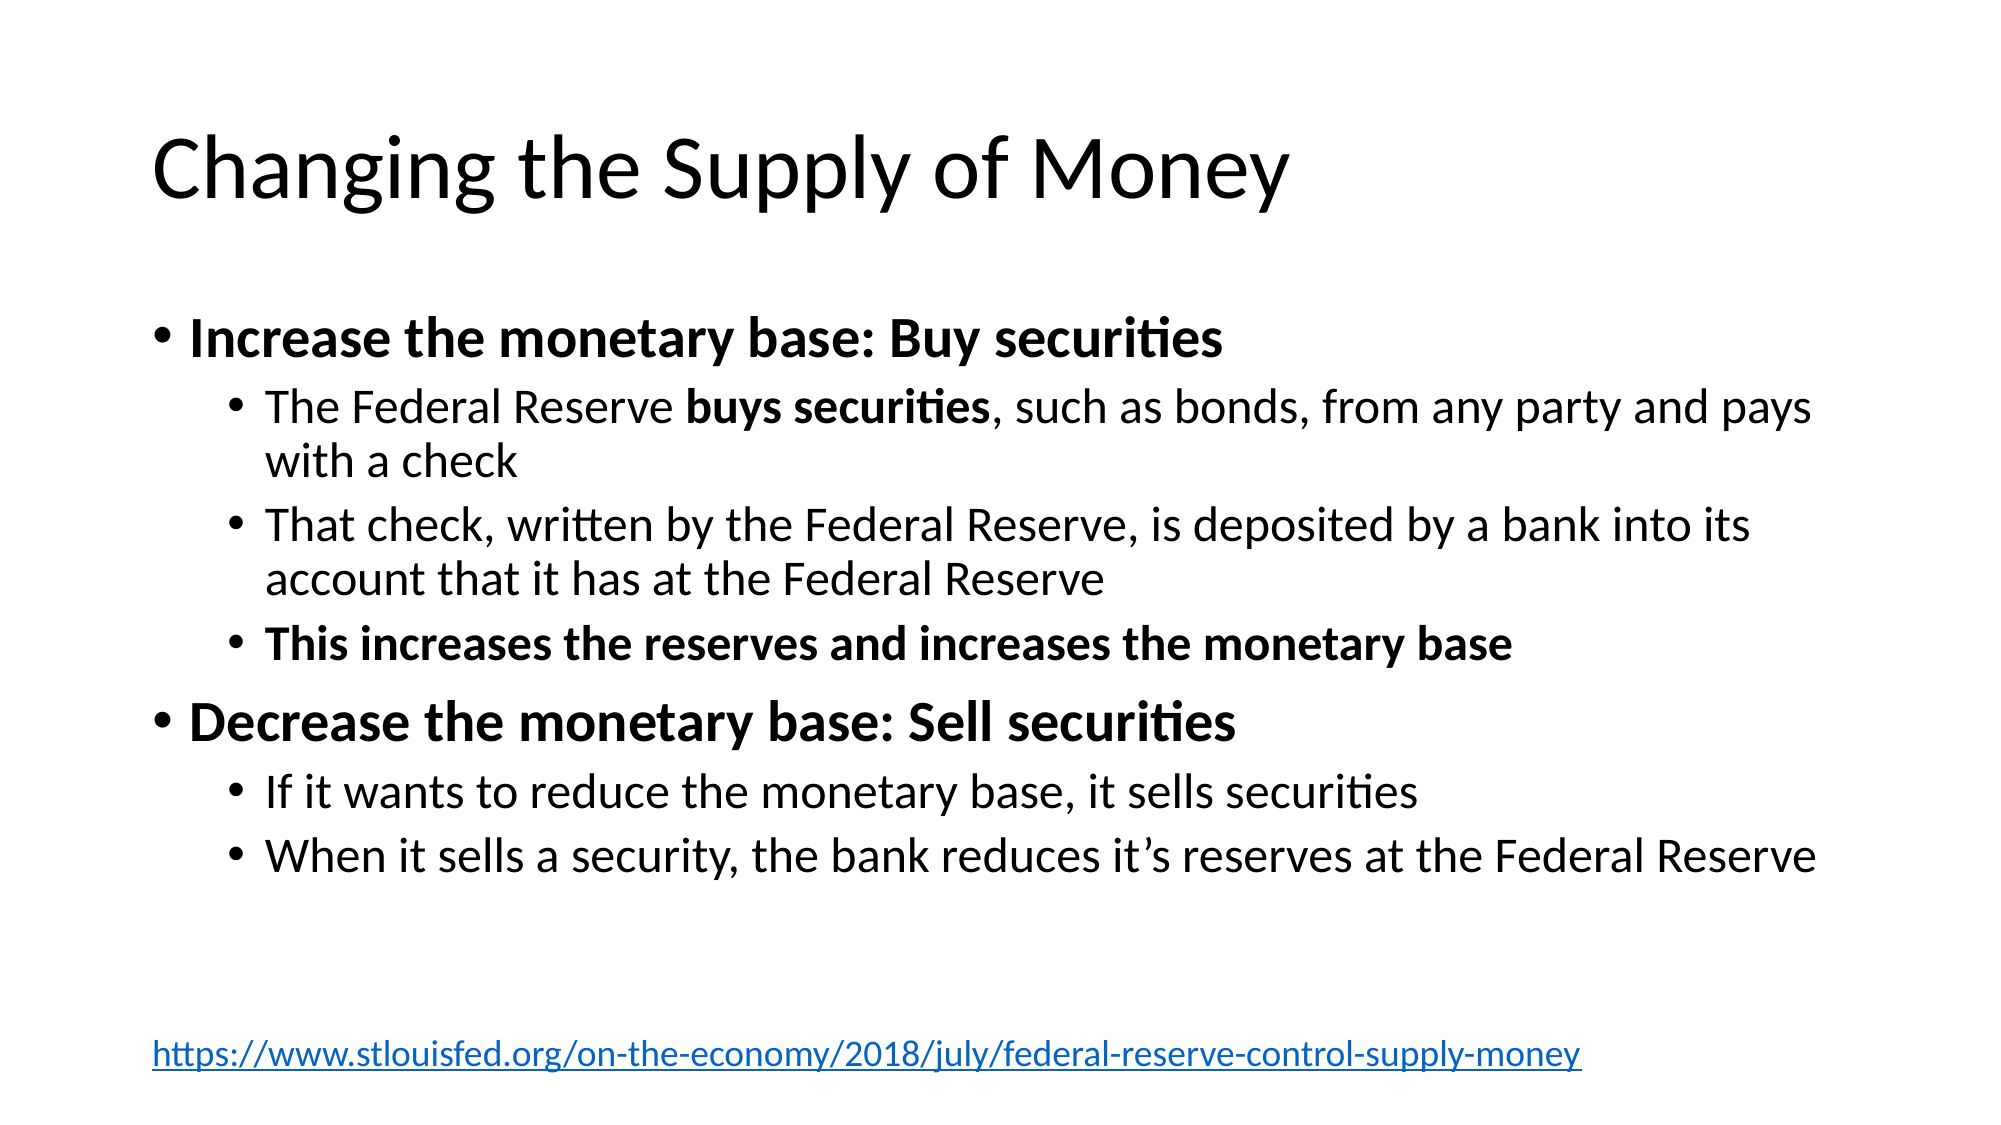

# Changing the Supply of Money
Increase the monetary base: Buy securities
The Federal Reserve buys securities, such as bonds, from any party and pays with a check
That check, written by the Federal Reserve, is deposited by a bank into its account that it has at the Federal Reserve
This increases the reserves and increases the monetary base
Decrease the monetary base: Sell securities
If it wants to reduce the monetary base, it sells securities
When it sells a security, the bank reduces it’s reserves at the Federal Reserve

https://www.stlouisfed.org/on-the-economy/2018/july/federal-reserve-control-supply-money